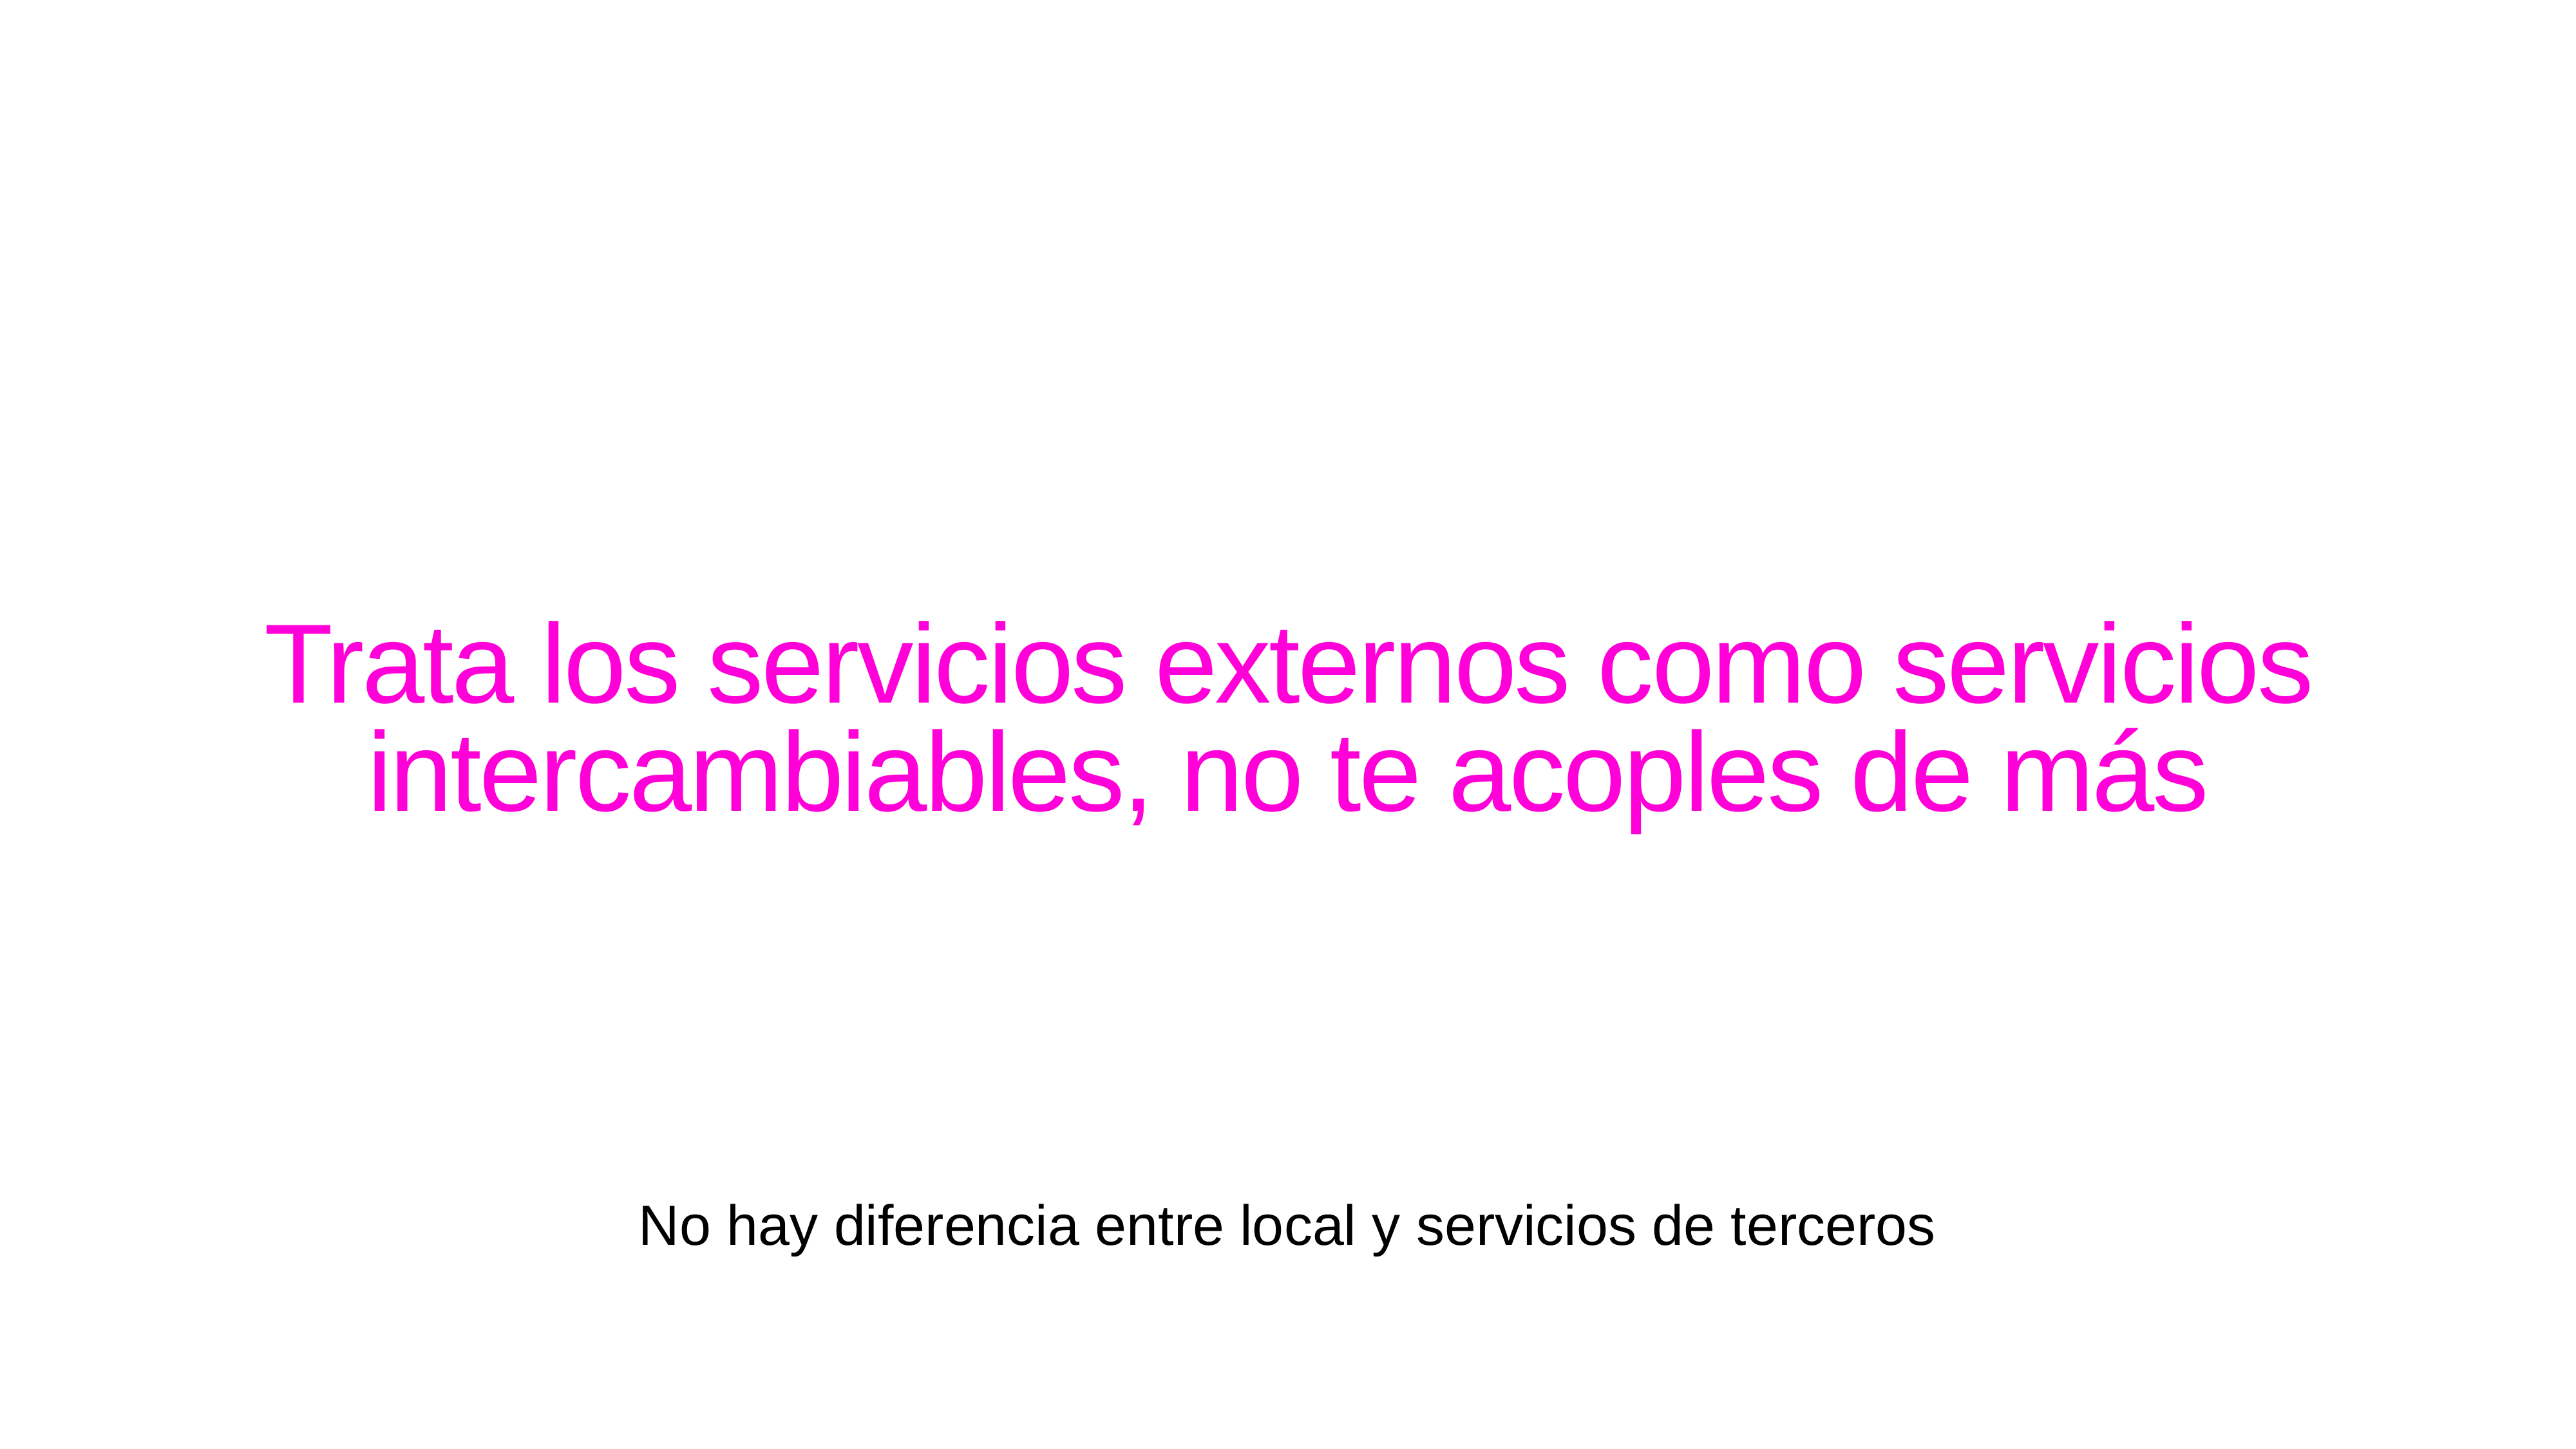

Trata los servicios externos como servicios intercambiables, no te acoples de más
No hay diferencia entre local y servicios de terceros